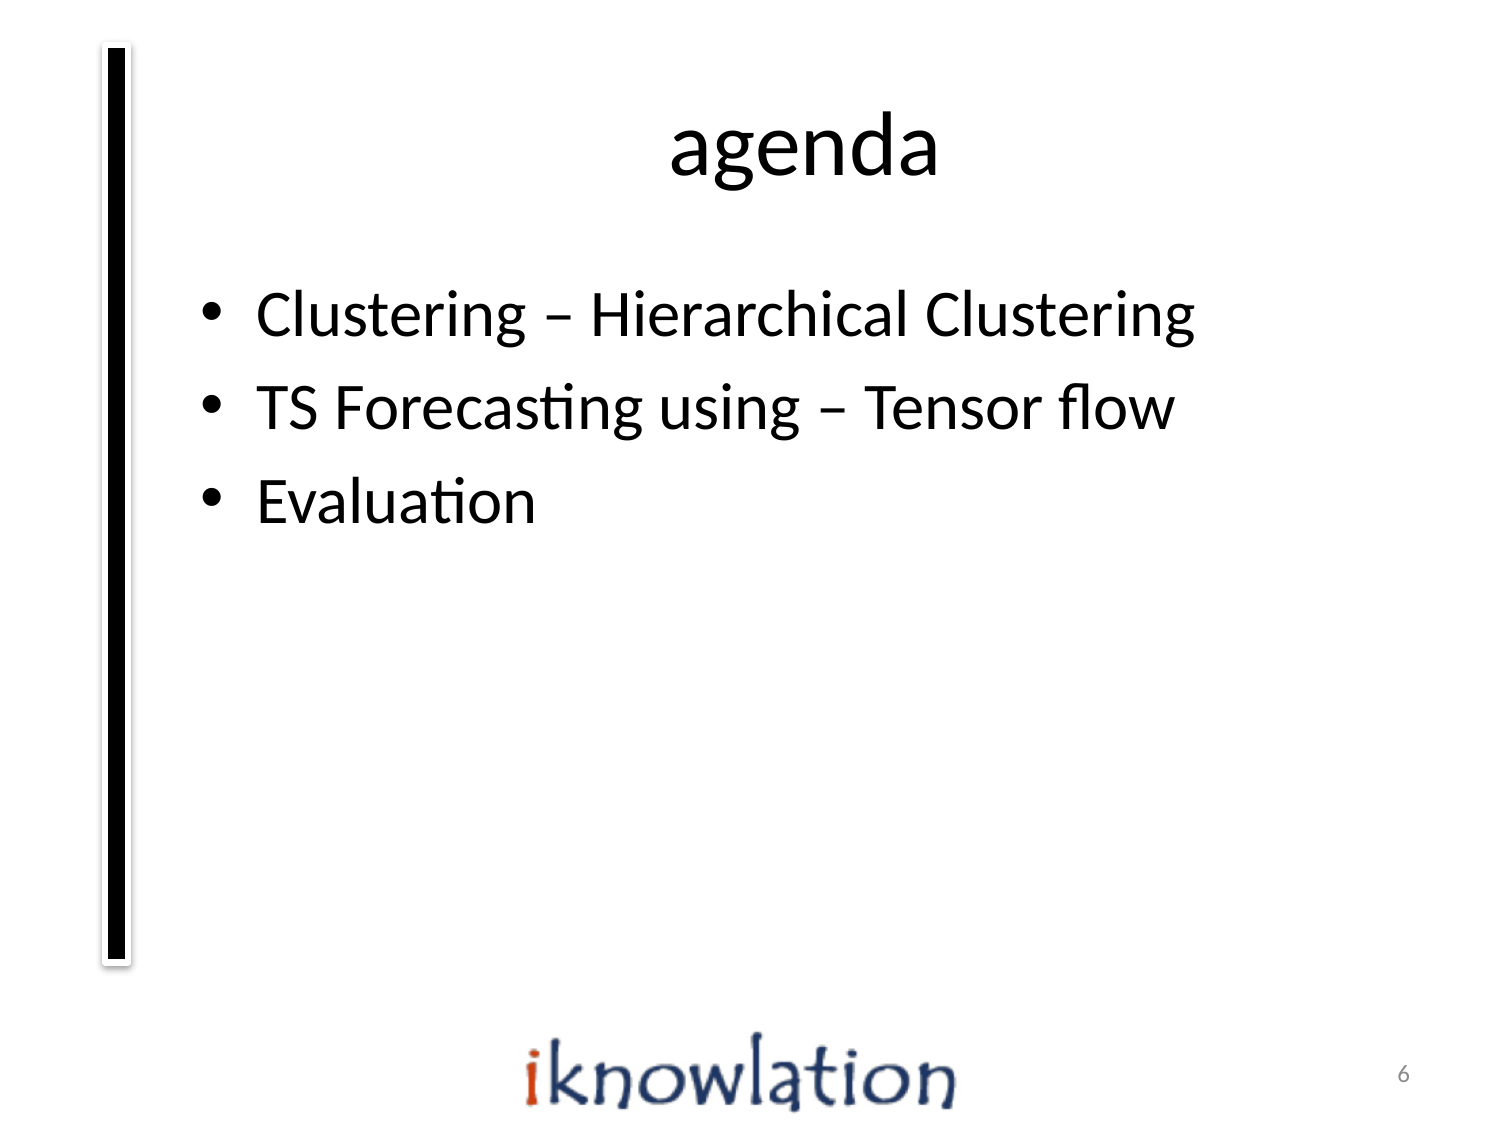

# agenda
Clustering – Hierarchical Clustering
TS Forecasting using – Tensor flow
Evaluation
6